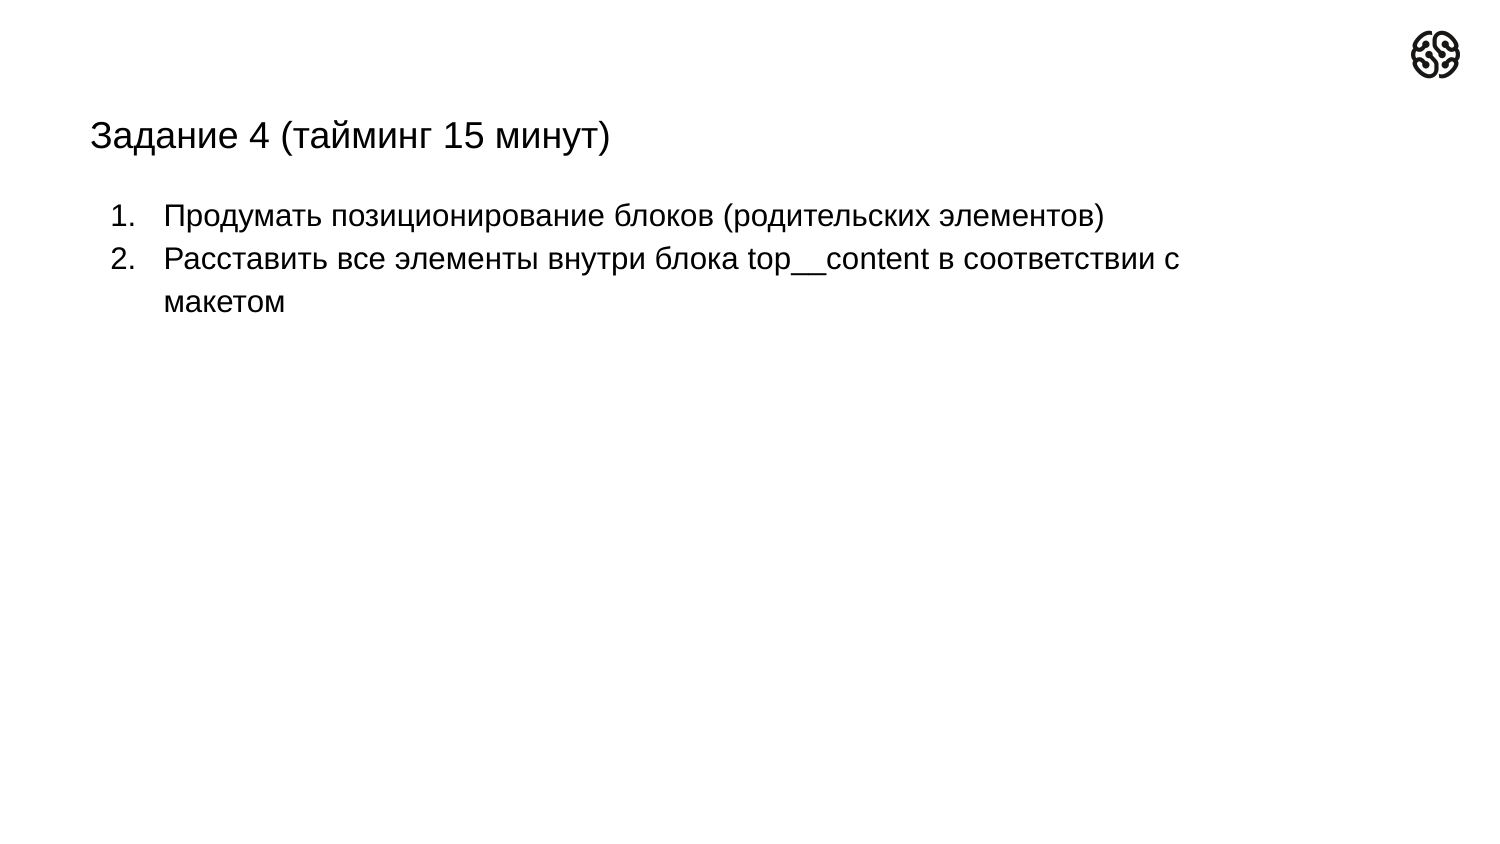

# Задание 4 (тайминг 15 минут)
Продумать позиционирование блоков (родительских элементов)
Расставить все элементы внутри блока top__content в соответствии с макетом